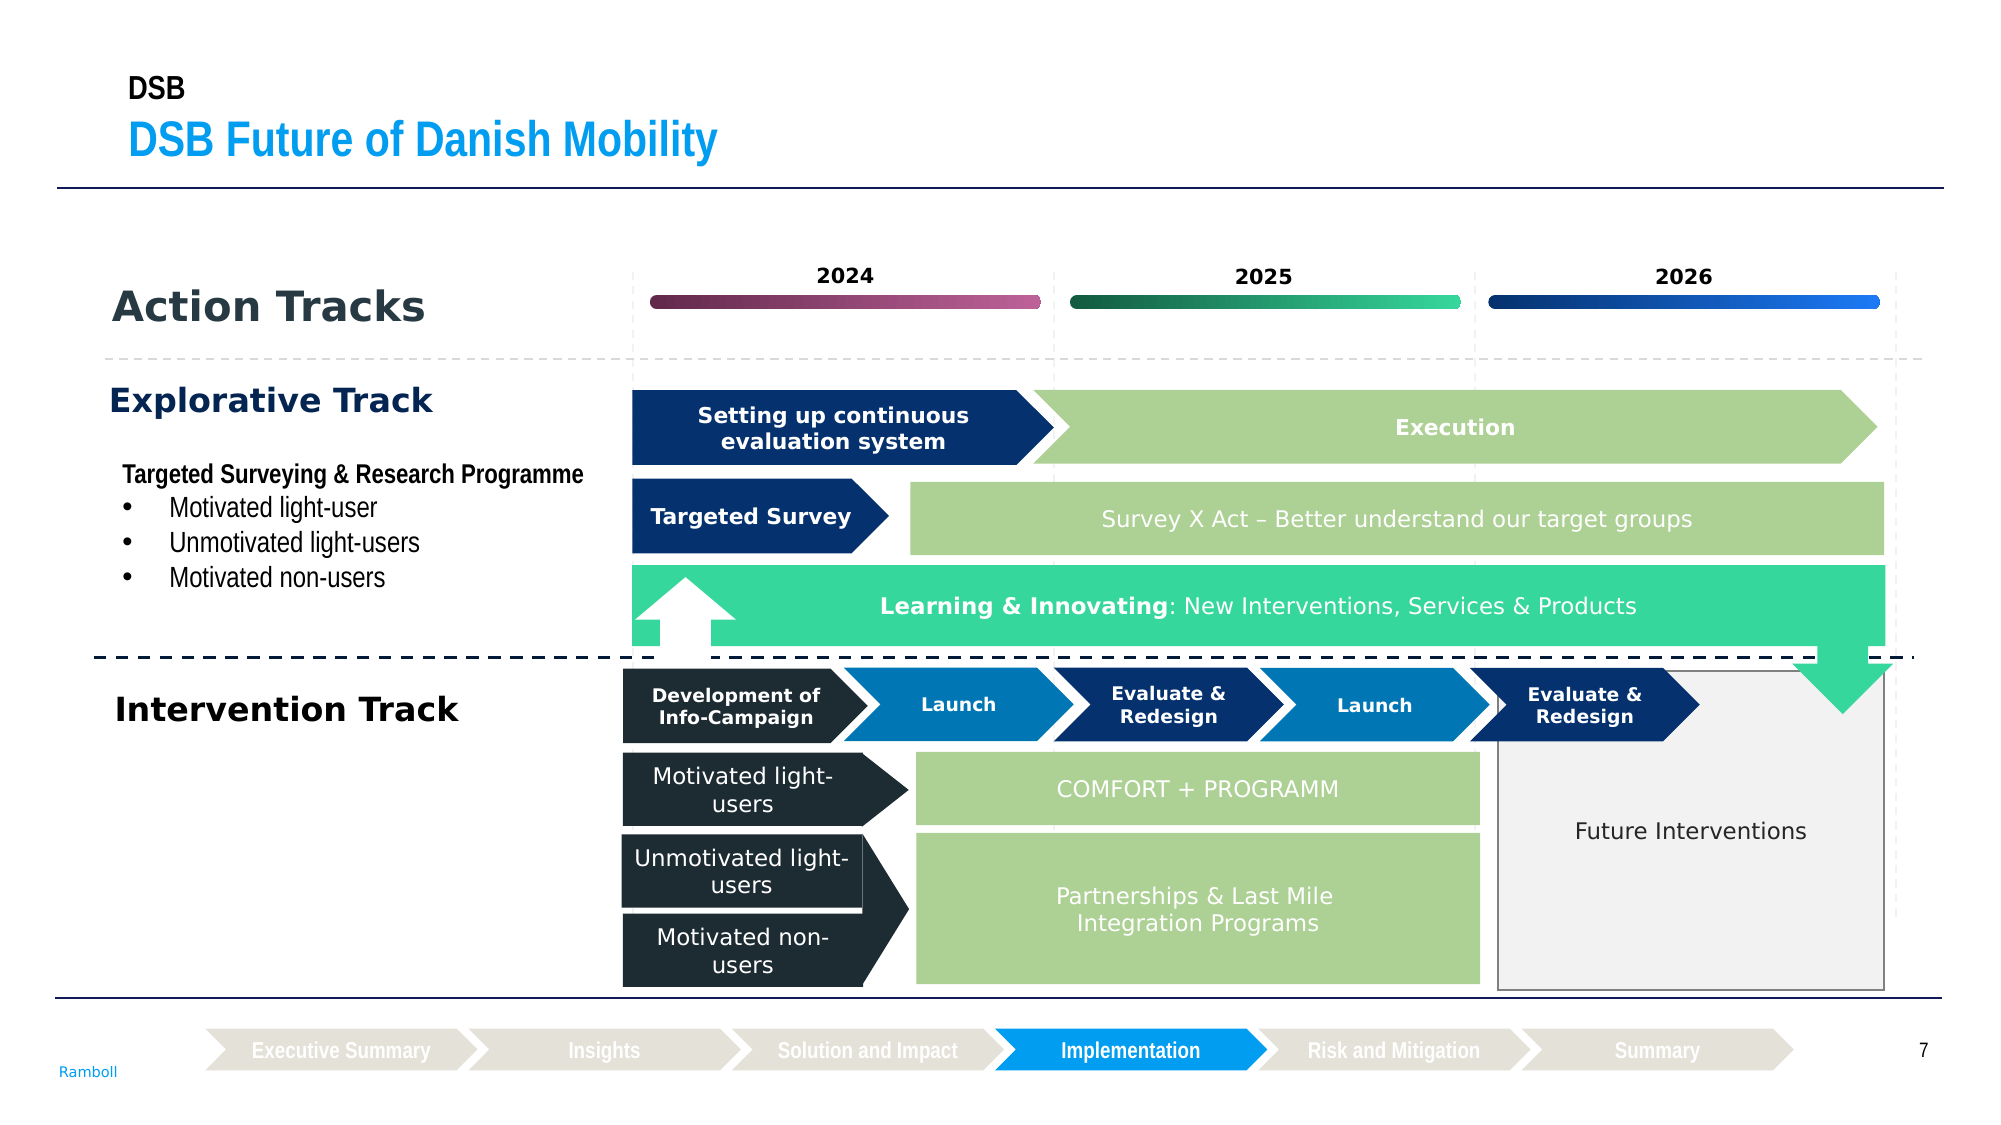

# DSB Future of Danish Mobility
DSB
2024

2025

2026

Action Tracks
Explorative Track

Execution
Setting up continuous evaluation system
Targeted Surveying & Research Programme
Motivated light-user
Unmotivated light-users
Motivated non-users
Targeted Survey
Survey X Act – Better understand our target groups
Learning & Innovating: New Interventions, Services & Products

Launch
Evaluate & Redesign
Launch
Evaluate & Redesign
Development of Info-Campaign
Future Interventions
Intervention Track

COMFORT + PROGRAMM
Motivated light-users

Partnerships & Last Mile
Integration Programs
Unmotivated light-users

Motivated non-users
Executive Summary
Insights
Solution and Impact
Implementation
Risk and Mitigation
Summary
7